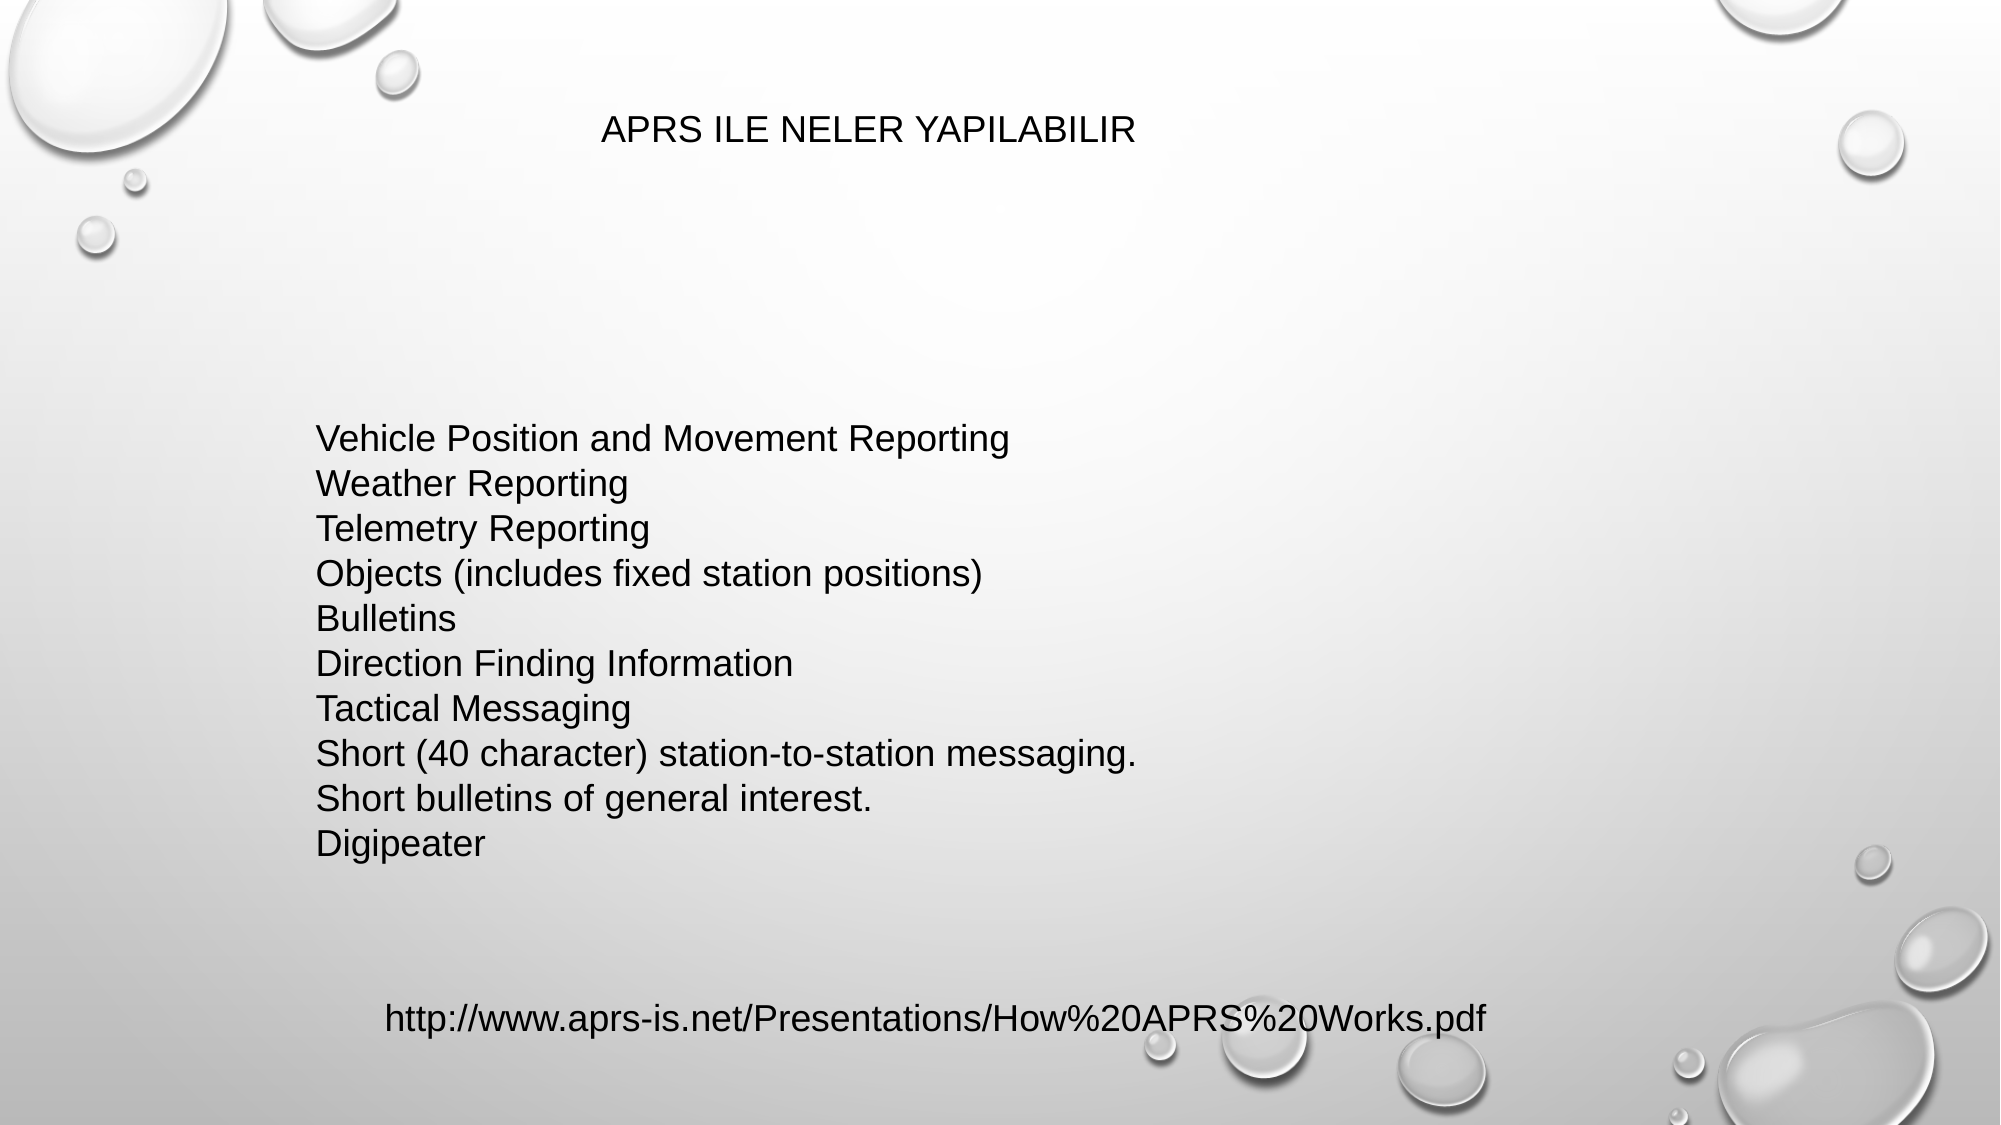

APRS ILE NELER YAPILABILIR
Vehicle Position and Movement Reporting
Weather Reporting
Telemetry Reporting
Objects (includes fixed station positions)
Bulletins
Direction Finding Information
Tactical Messaging
Short (40 character) station-to-station messaging.
Short bulletins of general interest.
Digipeater

http://www.aprs-is.net/Presentations/How%20APRS%20Works.pdf